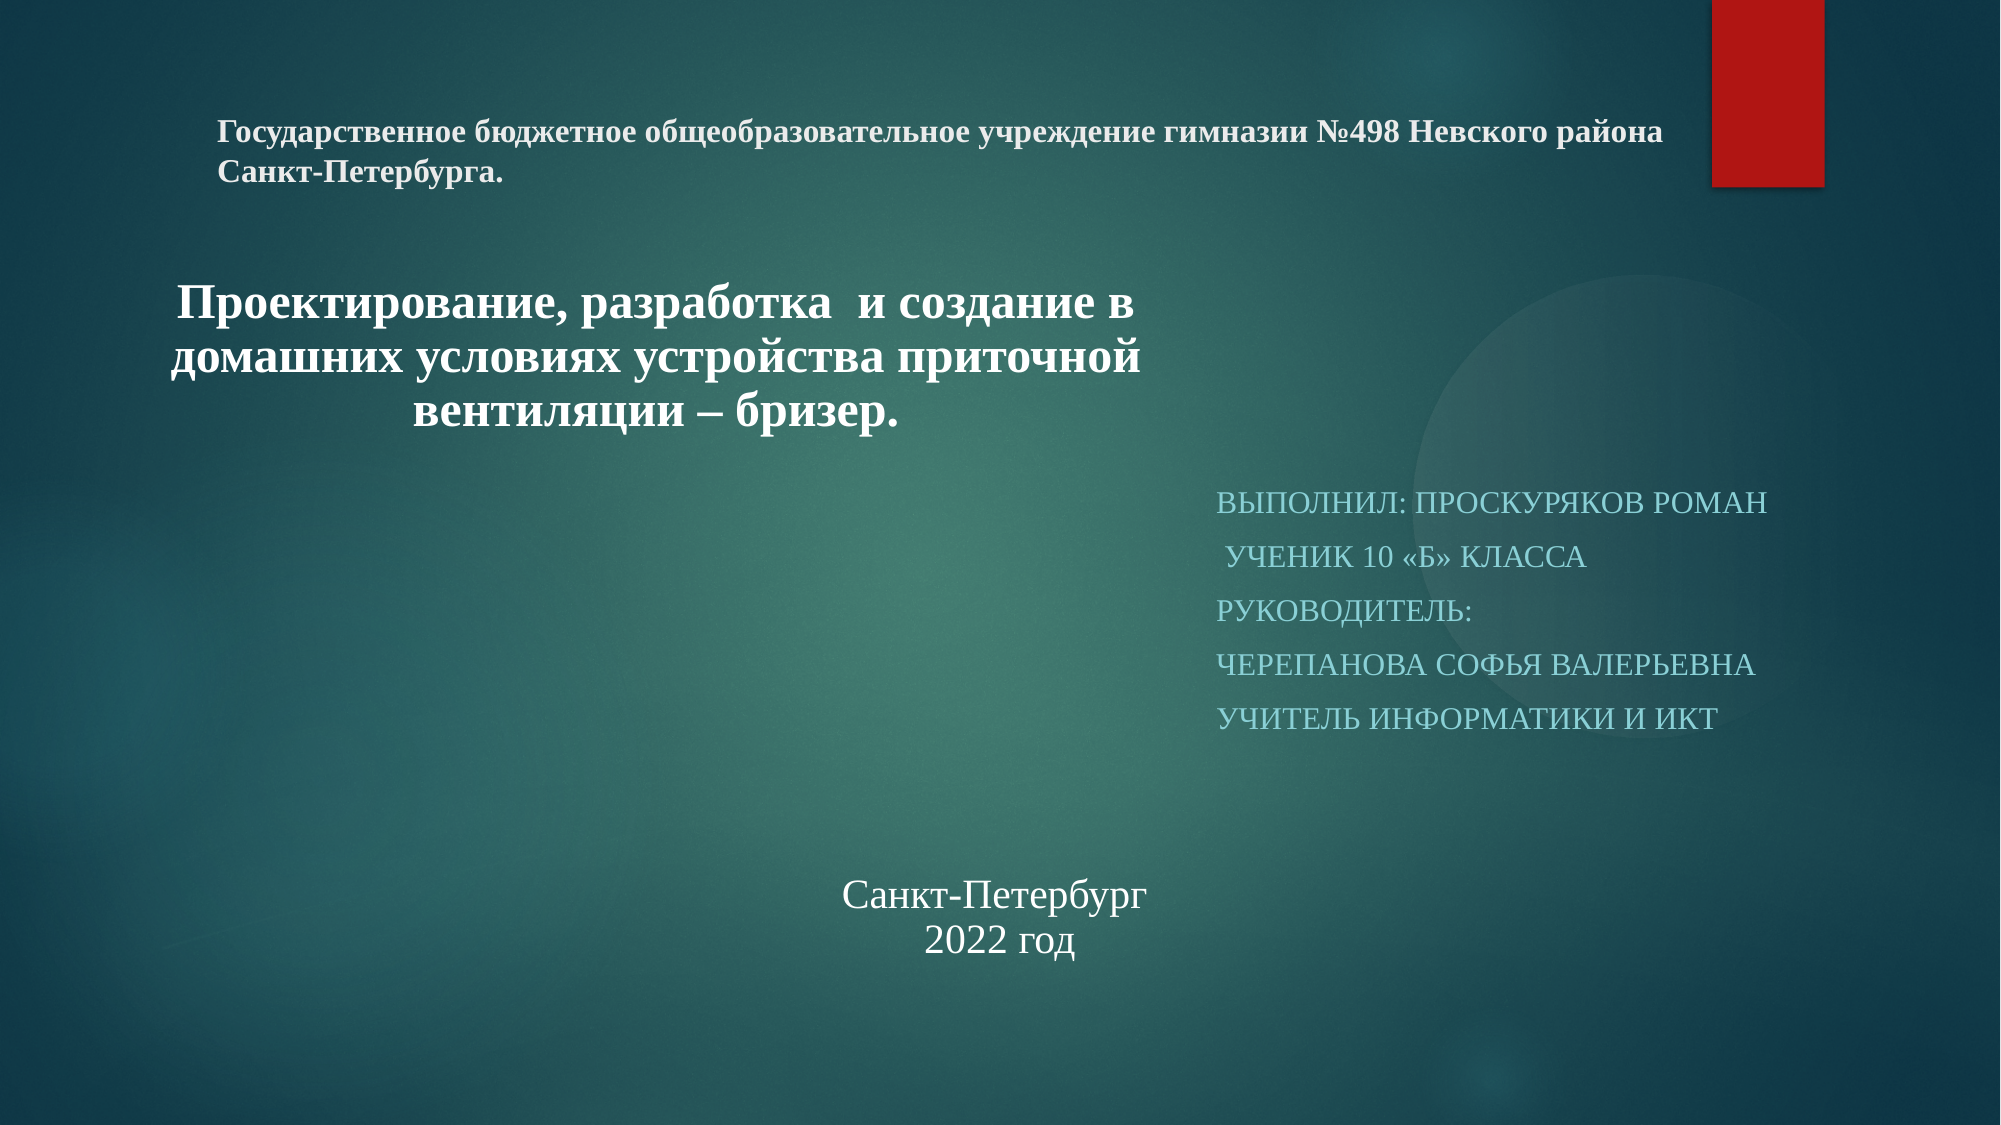

Государственное бюджетное общеобразовательное учреждение гимназии №498 Невского района Санкт-Петербурга.
Проектирование, разработка  и создание в домашних условиях устройства приточной вентиляции – бризер.
Выполнил: Проскуряков Роман
 ученик 10 «Б» класса
Руководитель:
Черепанова Софья Валерьевна
учитель информатики и ИКТ
Санкт-Петербург
 2022 год